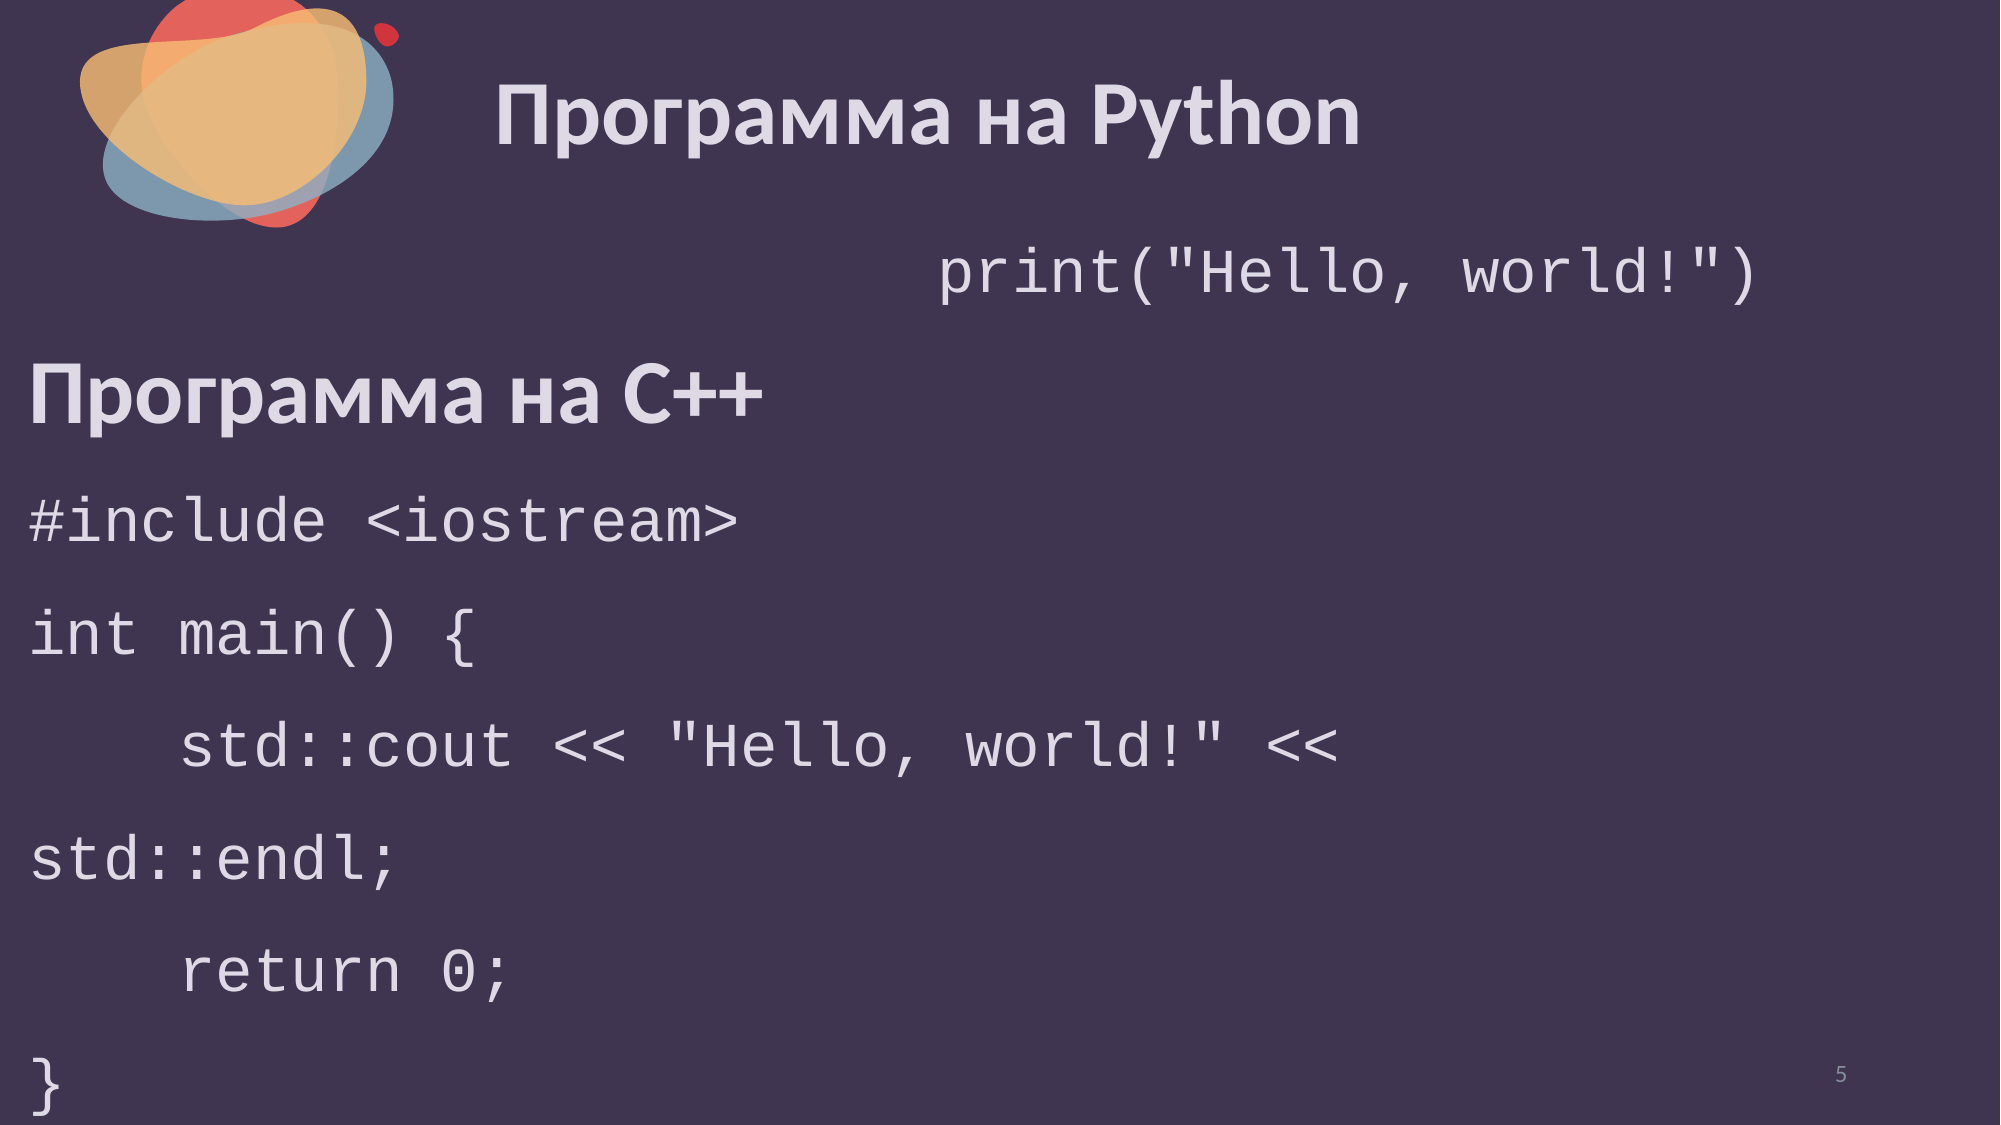

# Программа на Python
print("Hello, world!")
Программа на С++
#include <iostream>
int main() {
    std::cout << "Hello, world!" << std::endl;
    return 0;
}

5